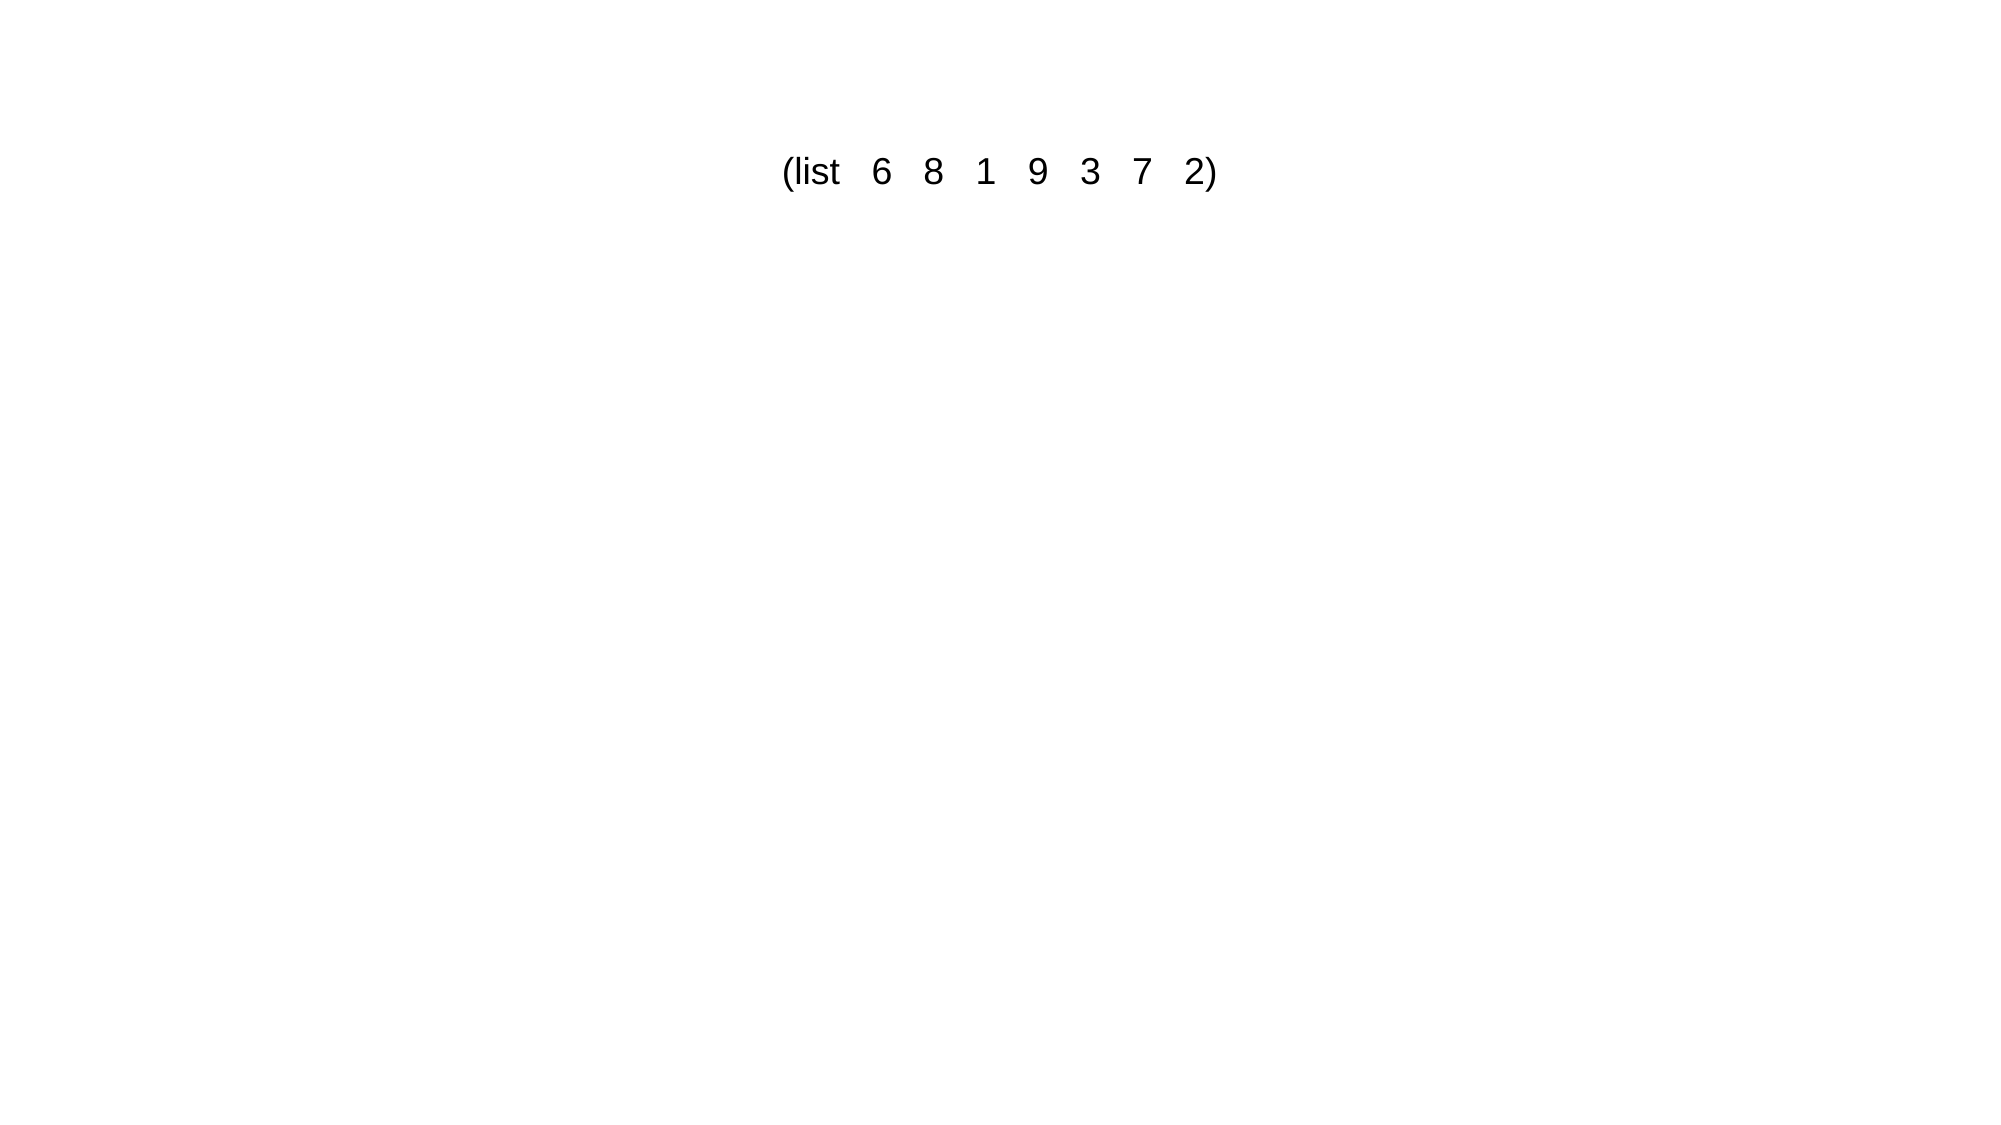

(list   6   8   1   9   3   7   2)